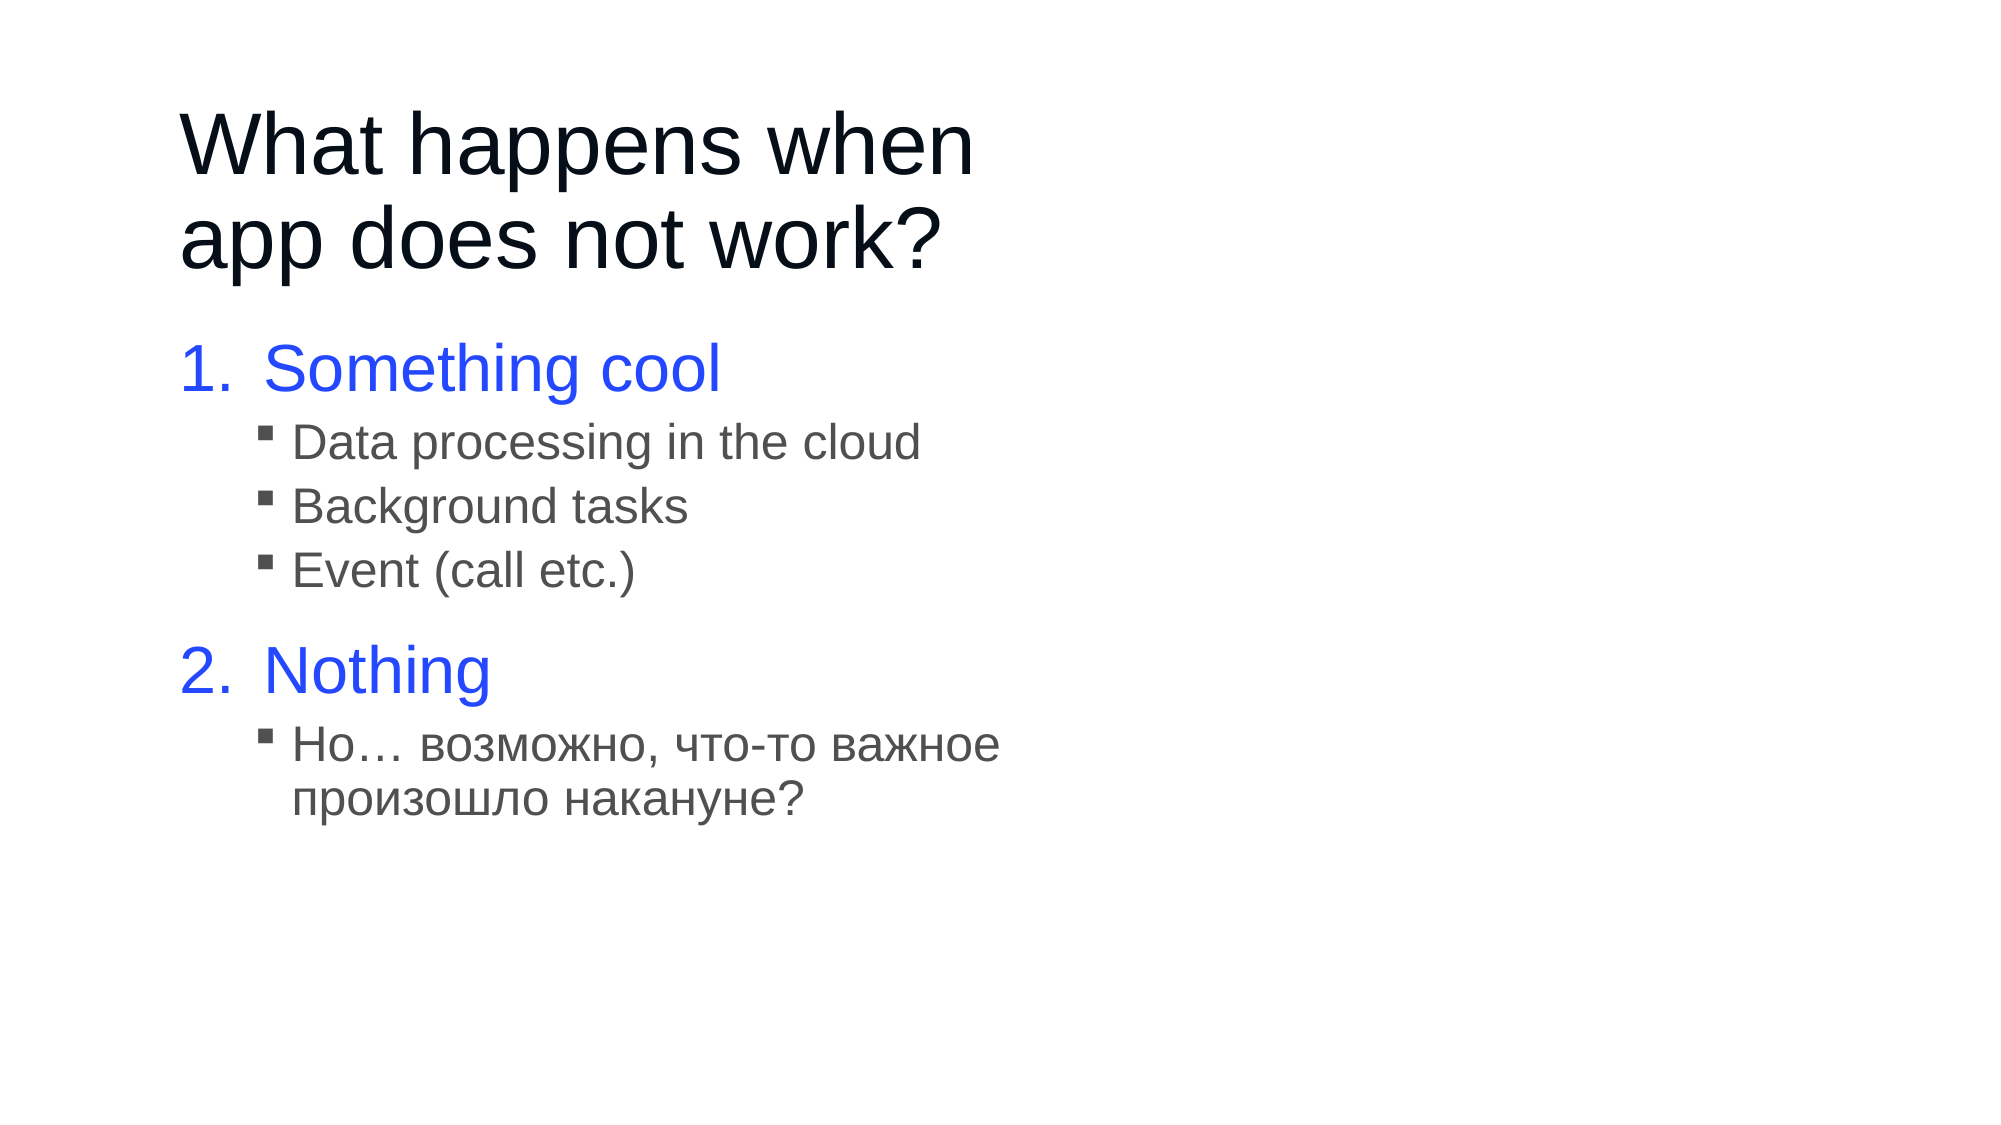

# What happens when app does not work?
Something cool
Data processing in the cloud
Background tasks
Event (call etc.)
Nothing
Но… возможно, что-то важное
произошло накануне?